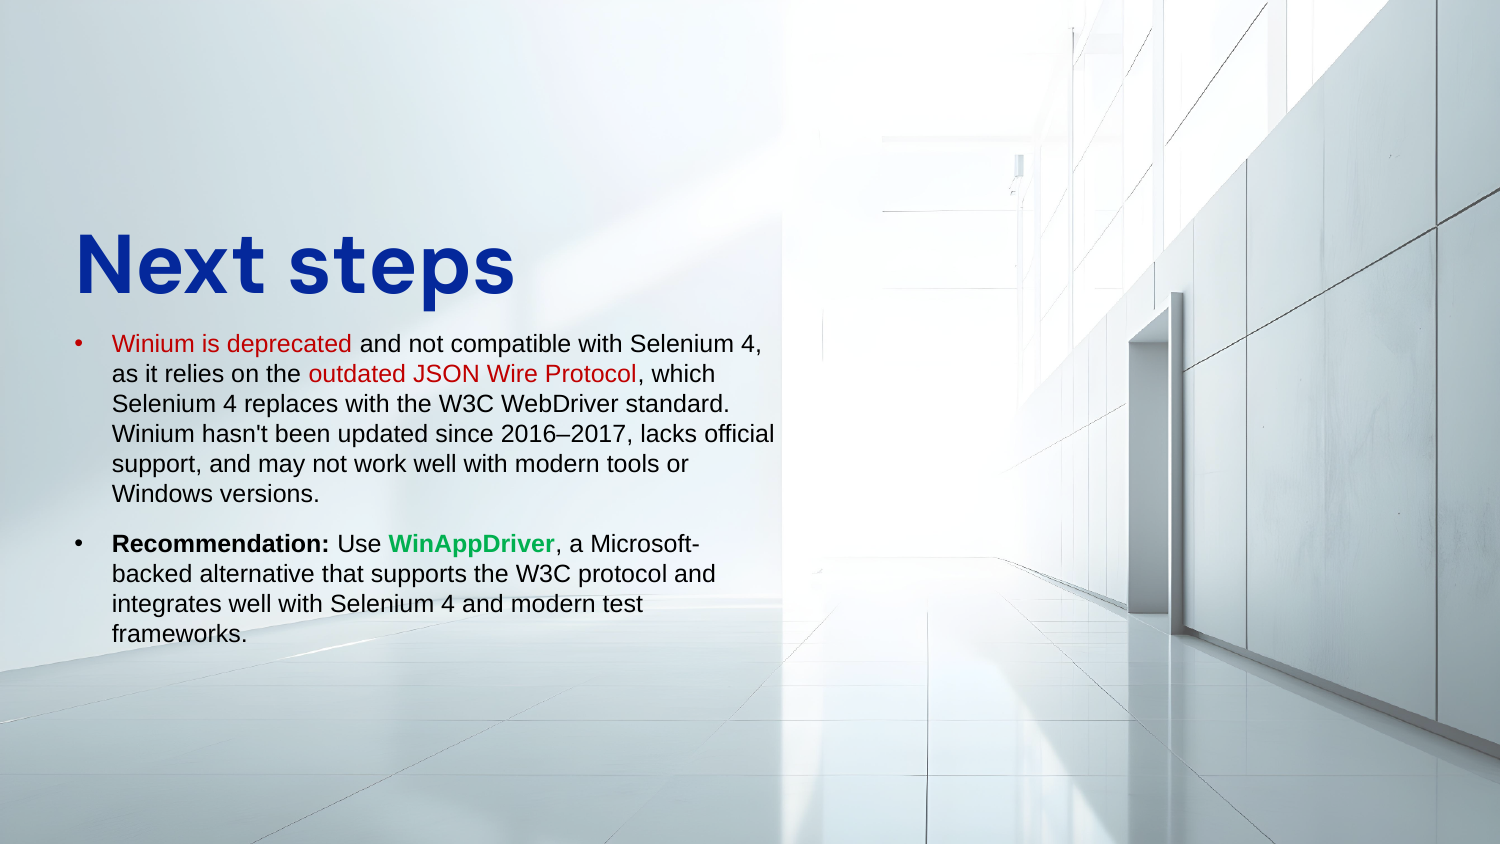

Next steps
# Winium is deprecated and not compatible with Selenium 4, as it relies on the outdated JSON Wire Protocol, which Selenium 4 replaces with the W3C WebDriver standard. Winium hasn't been updated since 2016–2017, lacks official support, and may not work well with modern tools or Windows versions.
Recommendation: Use WinAppDriver, a Microsoft-backed alternative that supports the W3C protocol and integrates well with Selenium 4 and modern test frameworks.